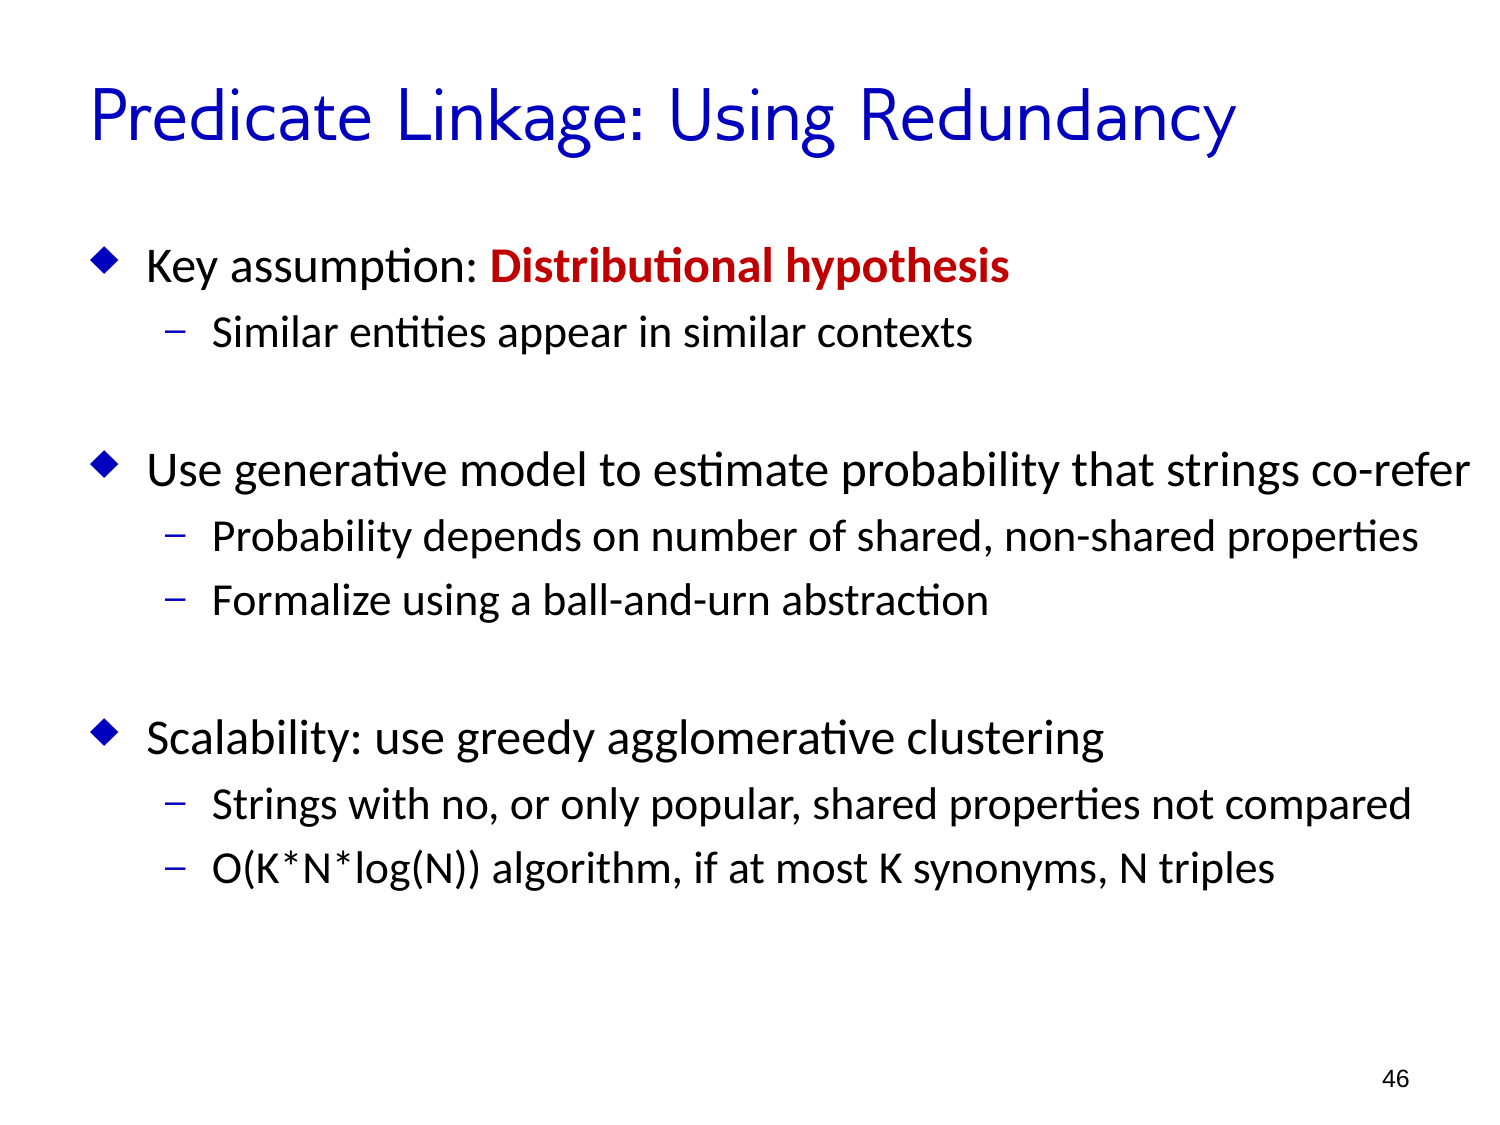

Predicate Linkage: Using Redundancy
Key assumption: Distributional hypothesis
Similar entities appear in similar contexts

Use generative model to estimate probability that strings co-refer
Probability depends on number of shared, non-shared properties
Formalize using a ball-and-urn abstraction

Scalability: use greedy agglomerative clustering
Strings with no, or only popular, shared properties not compared
O(K*N*log(N)) algorithm, if at most K synonyms, N triples
46